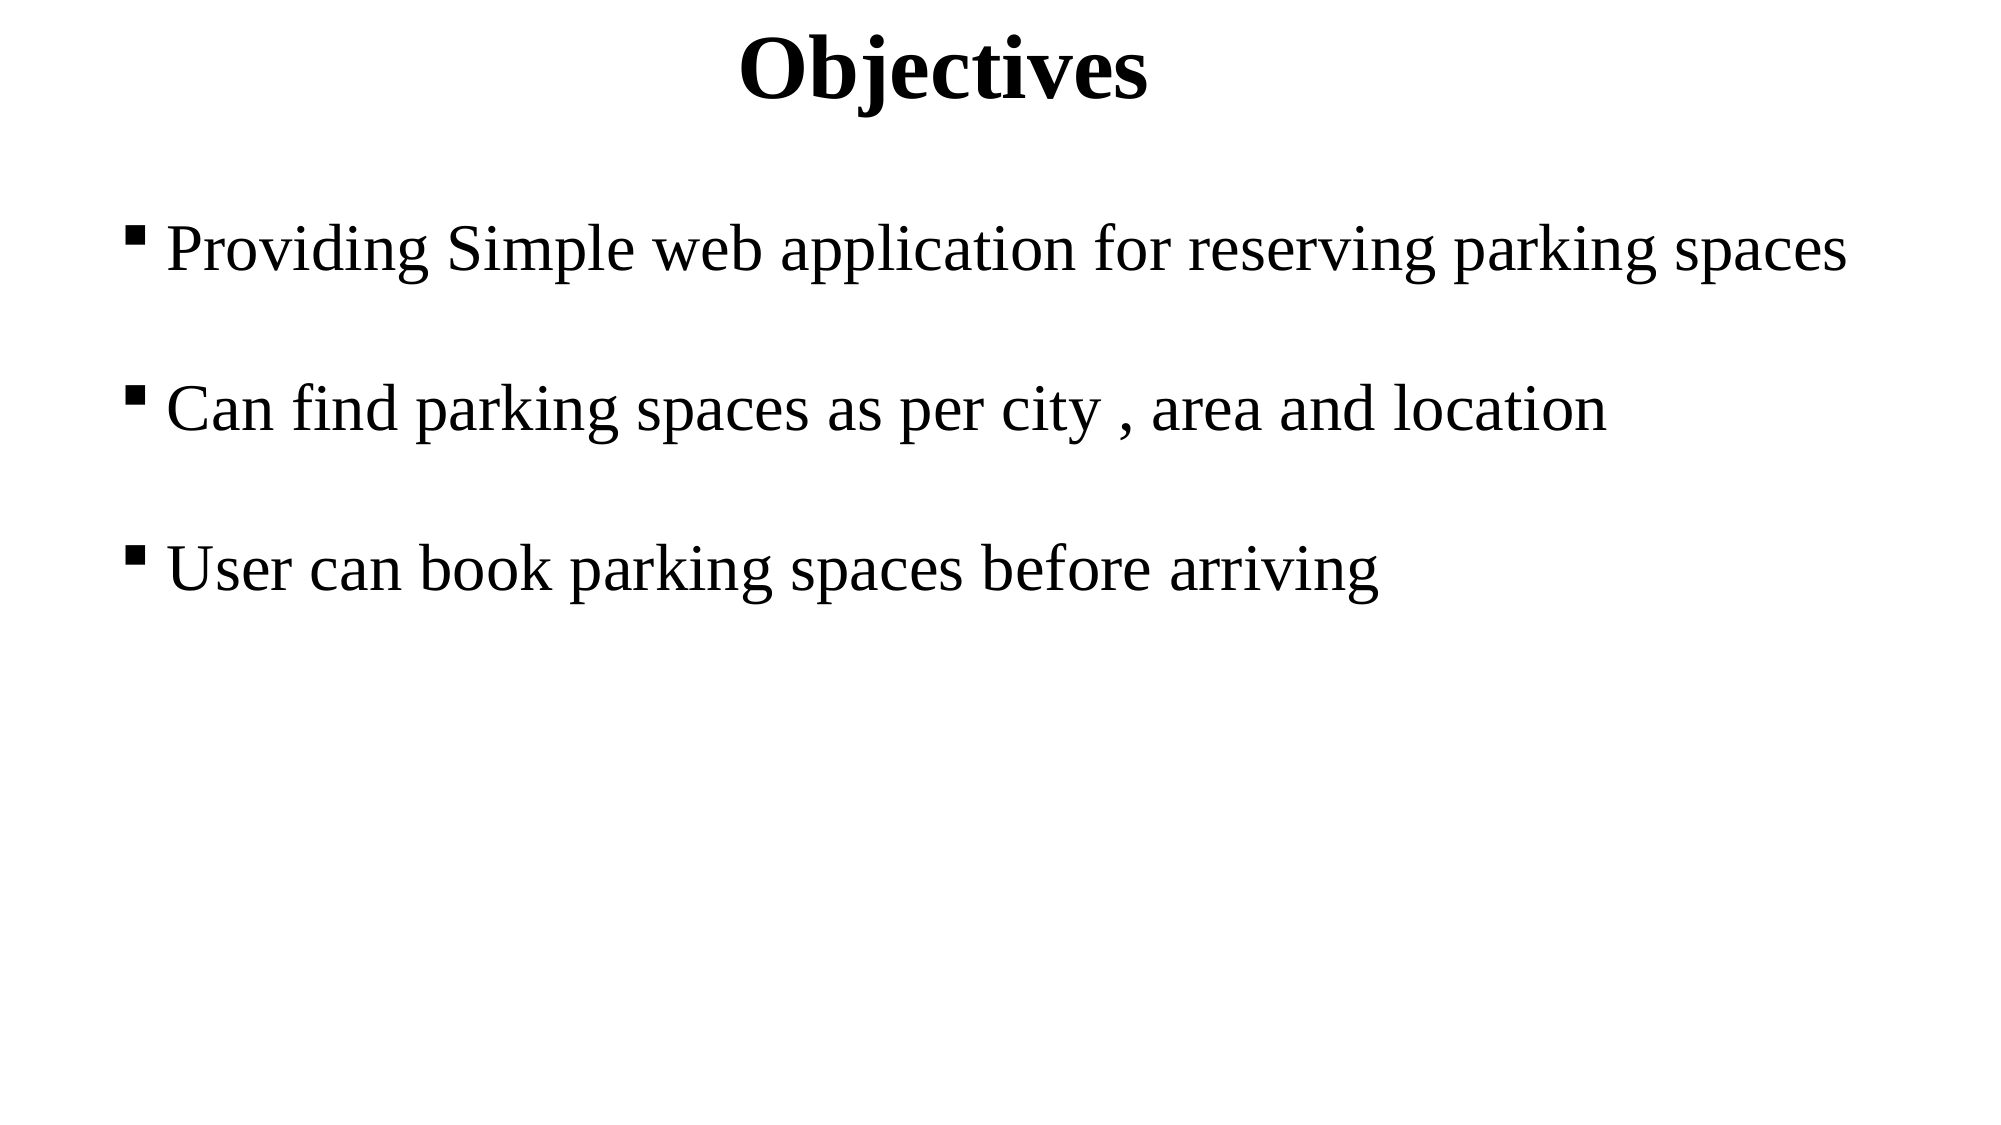

Objectives
Providing Simple web application for reserving parking spaces

Can find parking spaces as per city , area and location

User can book parking spaces before arriving